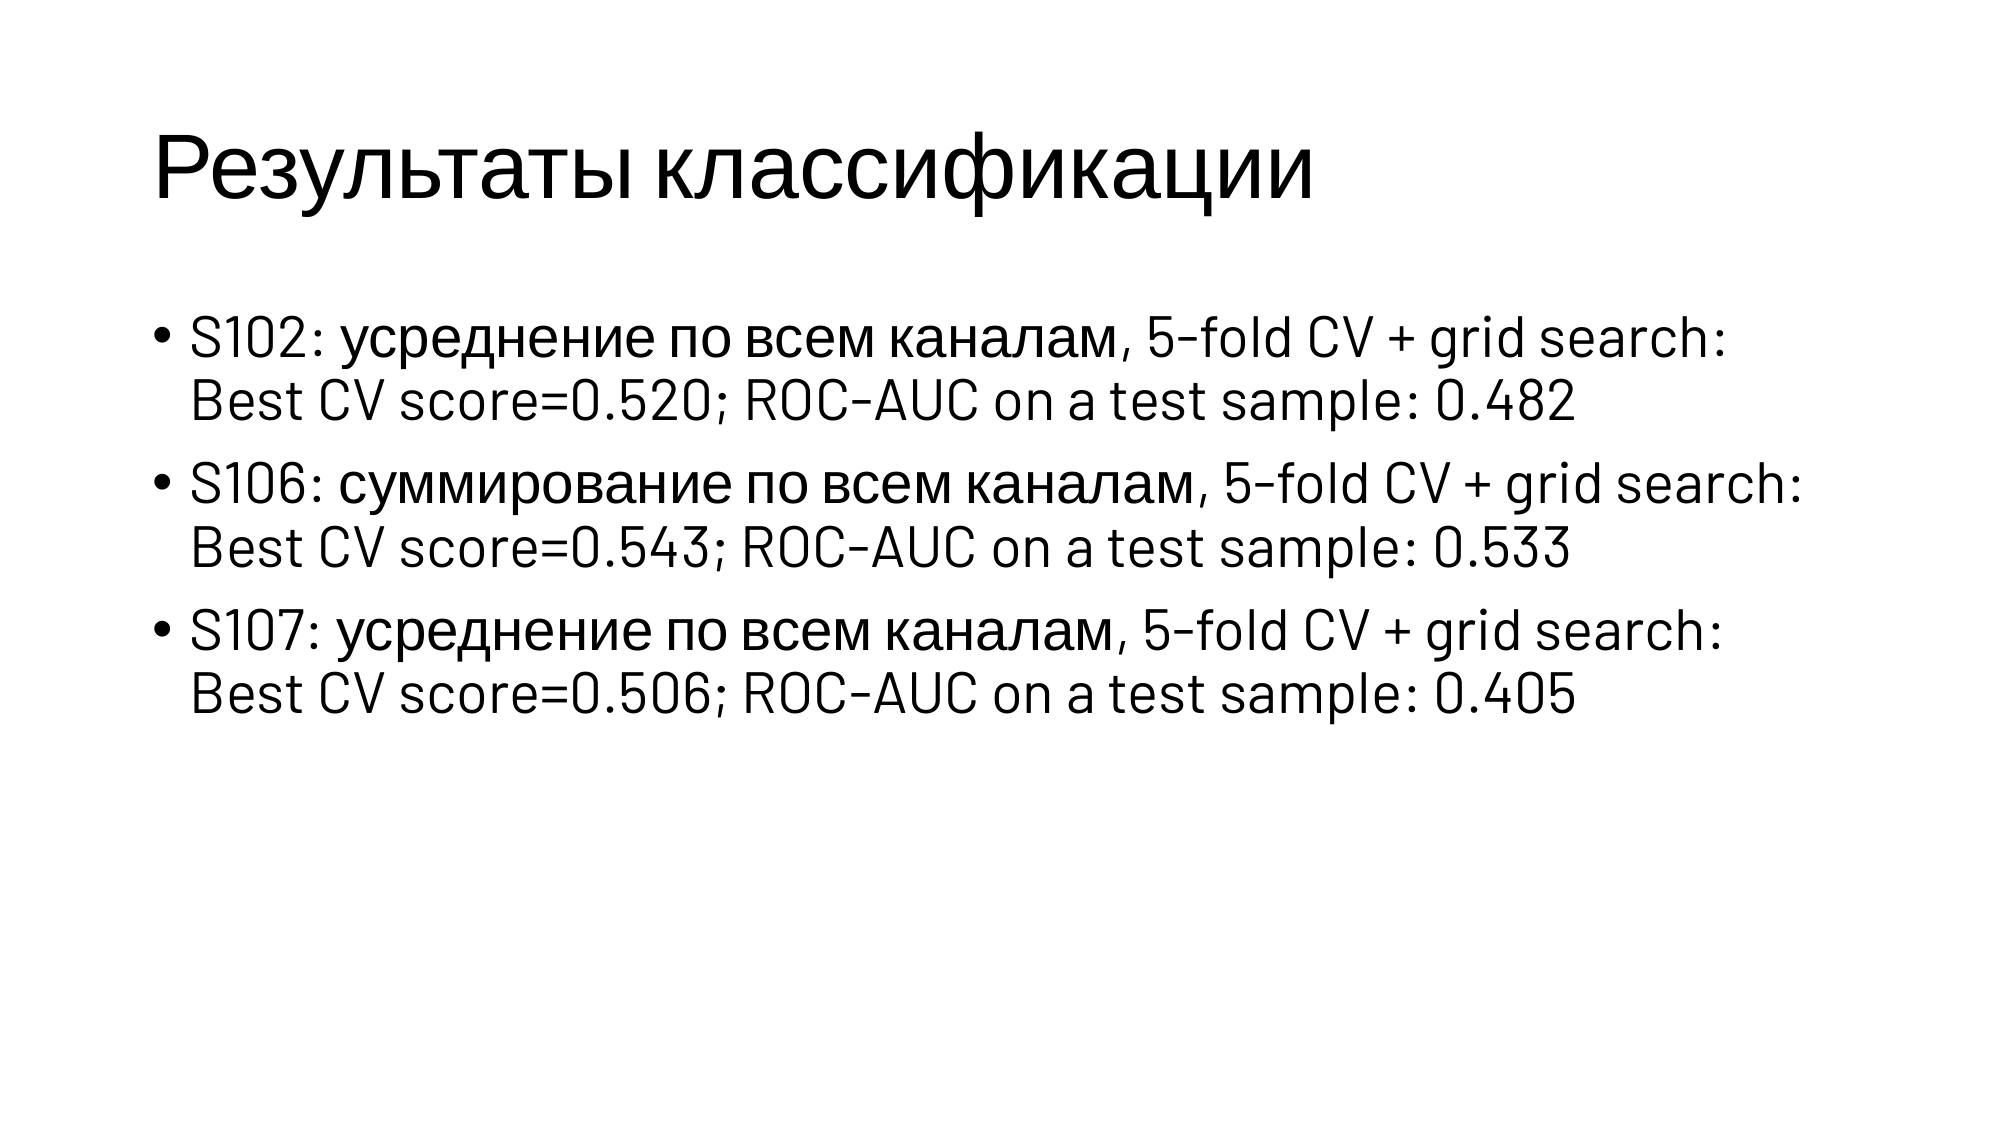

# Результаты классификации
S102: усреднение по всем каналам, 5-fold CV + grid search: Best CV score=0.520; ROC-AUC on a test sample: 0.482
S106: суммирование по всем каналам, 5-fold CV + grid search: Best CV score=0.543; ROC-AUC on a test sample: 0.533
S107: усреднение по всем каналам, 5-fold CV + grid search: Best CV score=0.506; ROC-AUC on a test sample: 0.405